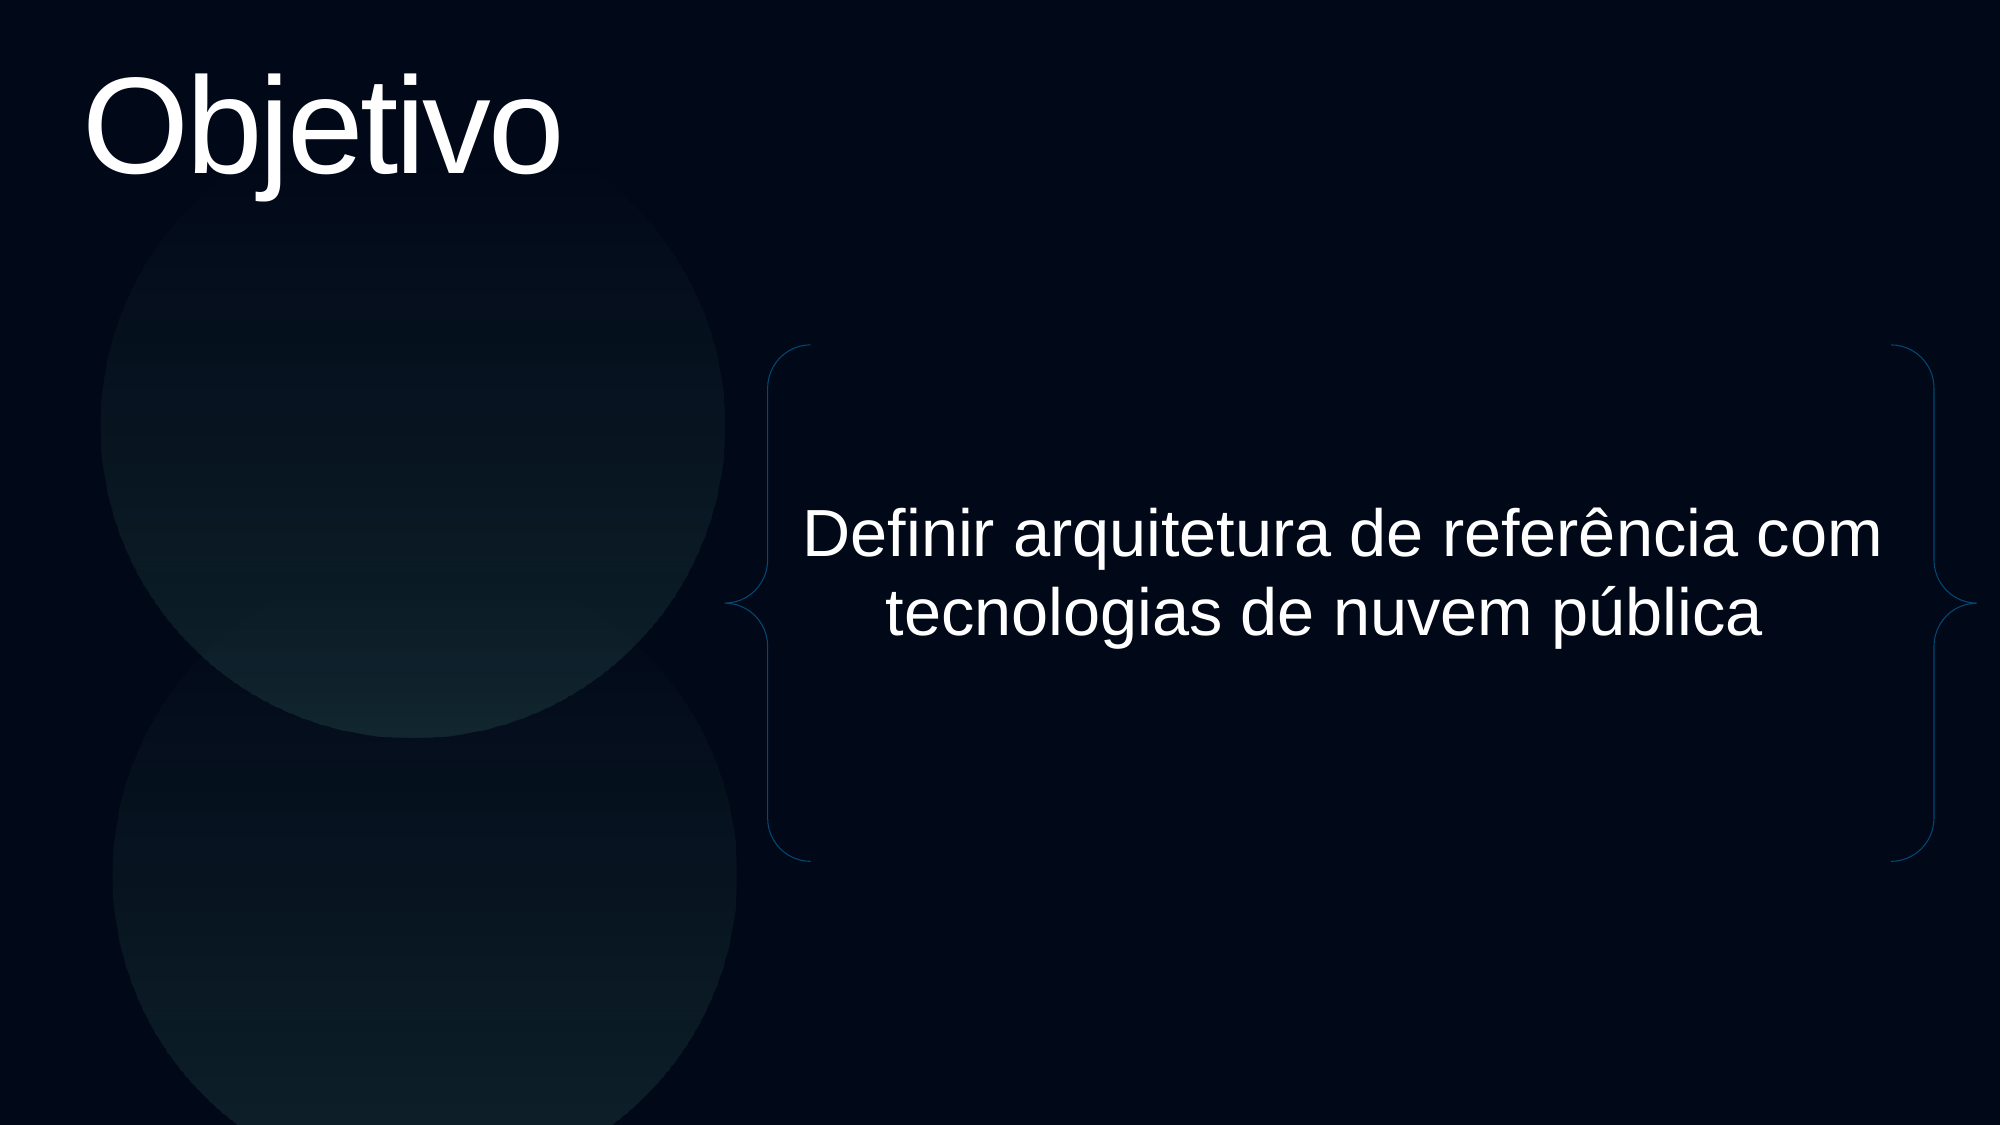

Objetivo

 Definir arquitetura de referência com tecnologias de nuvem pública